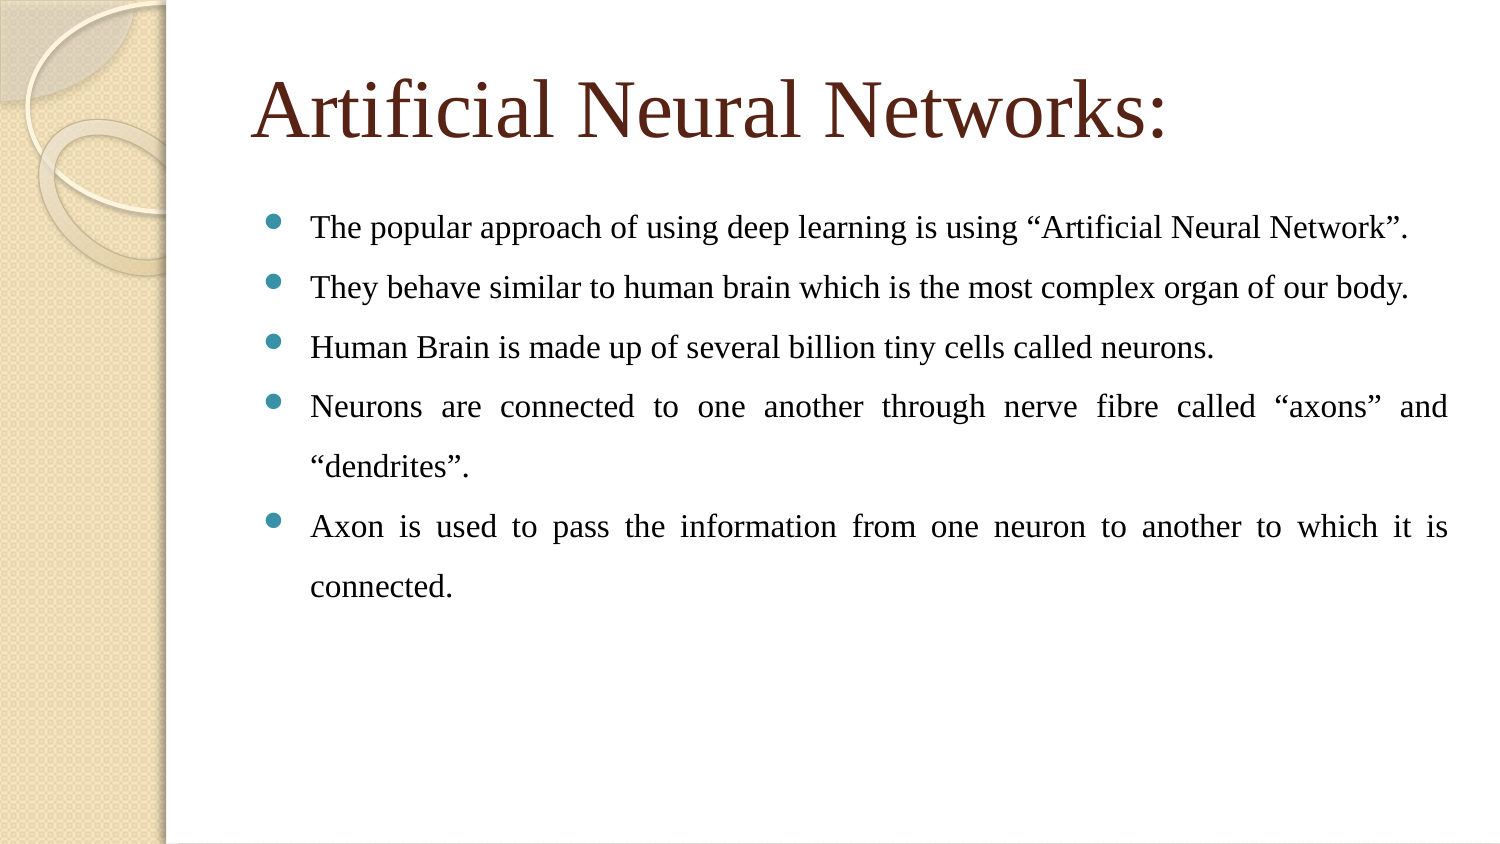

# Artificial Neural Networks:
The popular approach of using deep learning is using “Artificial Neural Network”.
They behave similar to human brain which is the most complex organ of our body.
Human Brain is made up of several billion tiny cells called neurons.
Neurons are connected to one another through nerve fibre called “axons” and “dendrites”.
Axon is used to pass the information from one neuron to another to which it is connected.